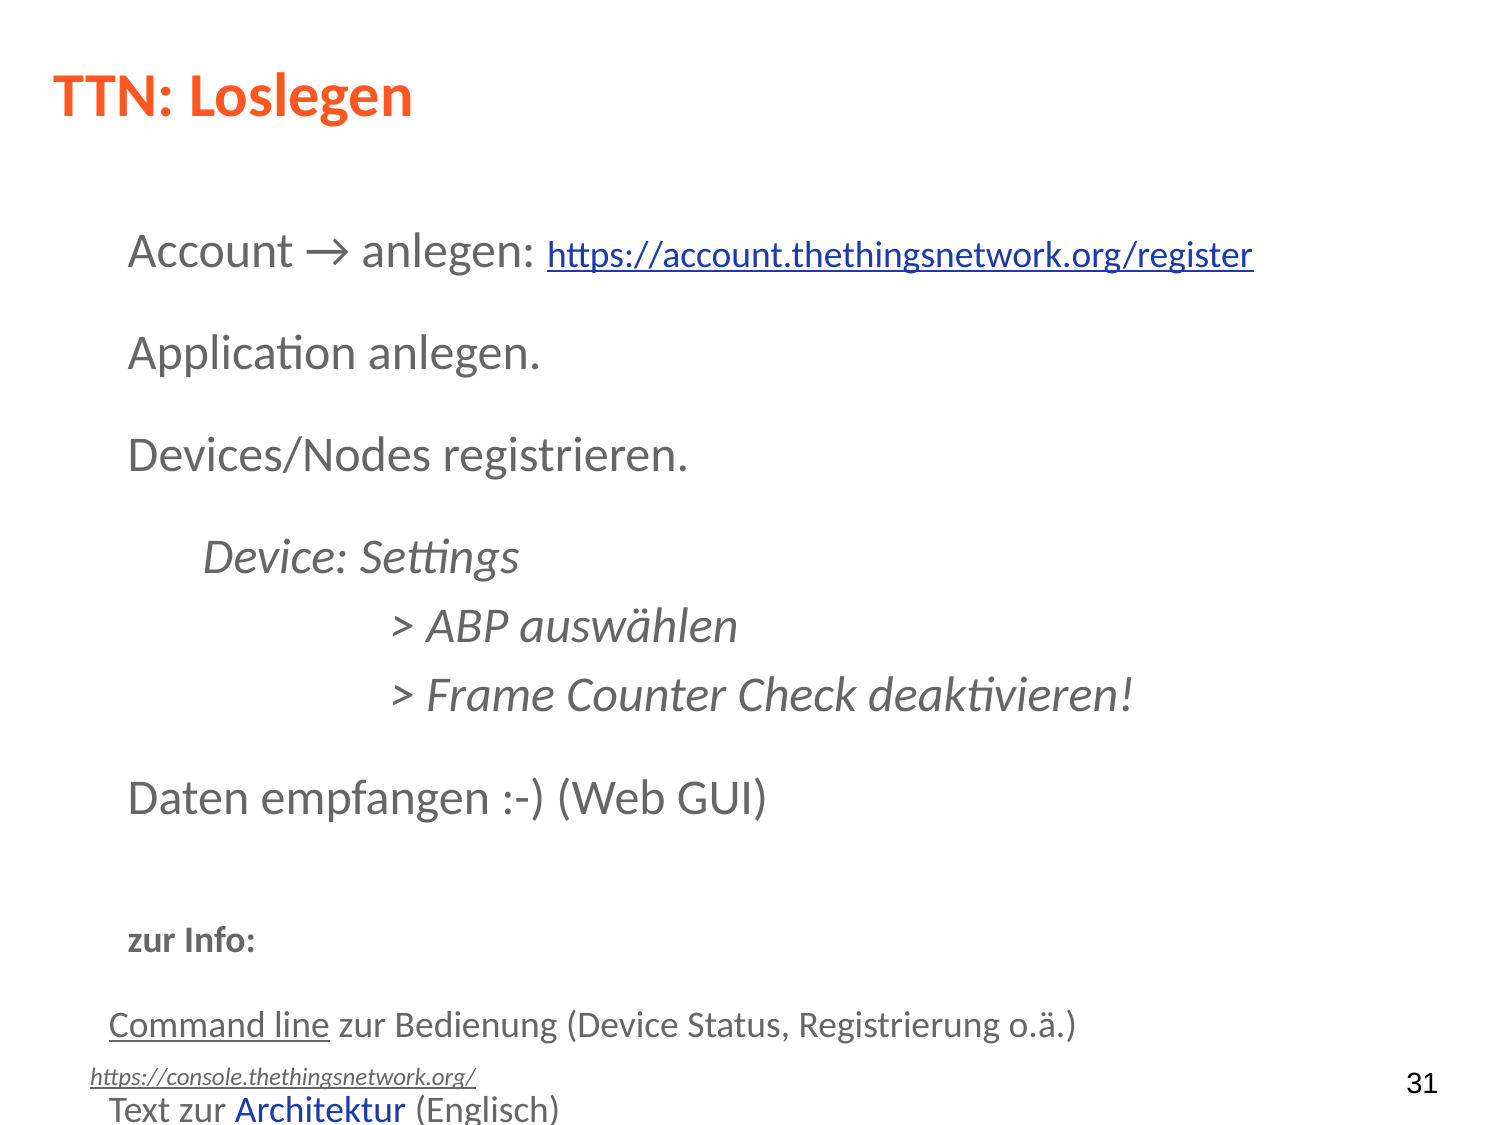

# TTN: Loslegen
Account → anlegen: https://account.thethingsnetwork.org/register
Application anlegen.
Devices/Nodes registrieren.
Device: Settings
	> ABP auswählen
	> Frame Counter Check deaktivieren!
Daten empfangen :-) (Web GUI)

zur Info:
Command line zur Bedienung (Device Status, Registrierung o.ä.)
Text zur Architektur (Englisch)
31
https://console.thethingsnetwork.org/